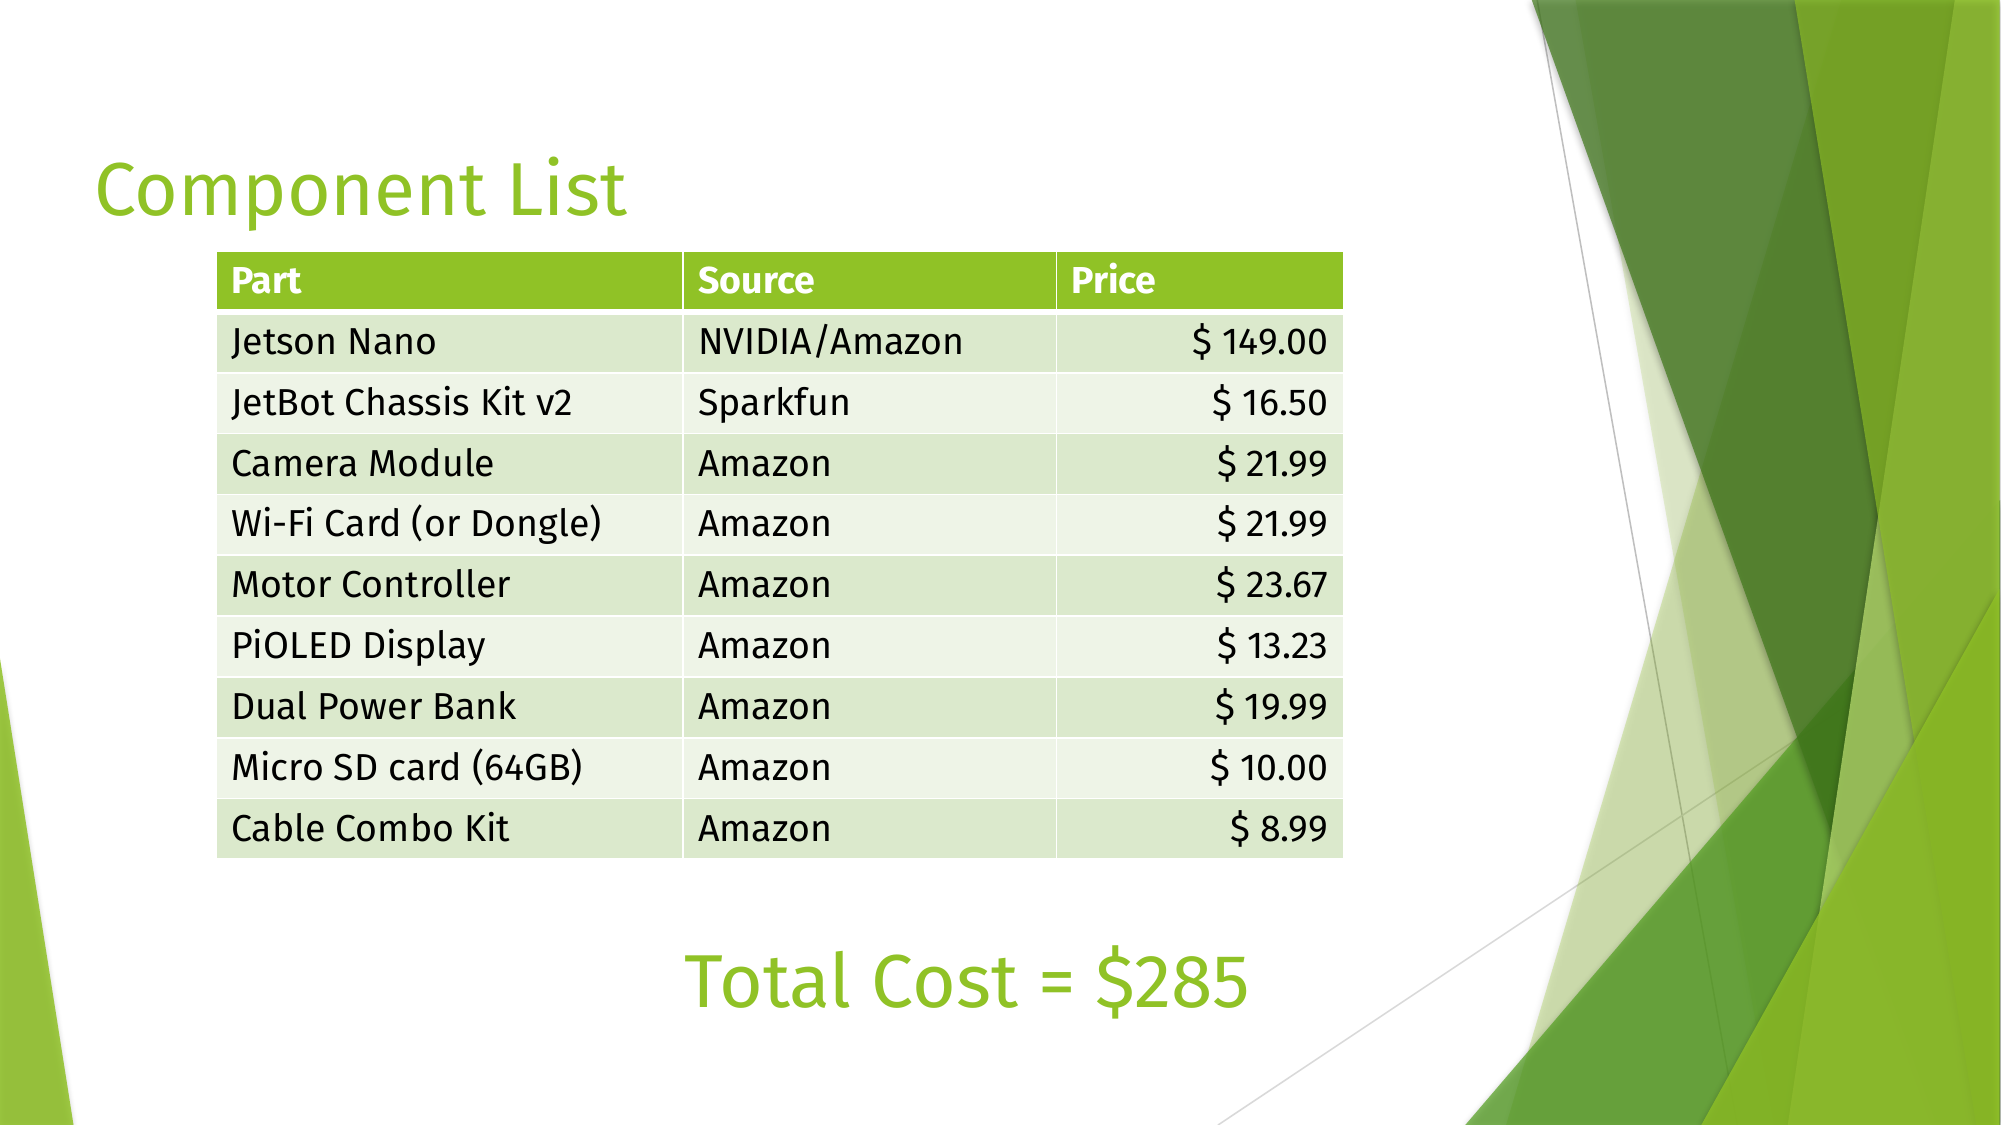

# Component List
| Part | Source | Price |
| --- | --- | --- |
| Jetson Nano | NVIDIA/Amazon | $ 149.00 |
| JetBot Chassis Kit v2 | Sparkfun | $ 16.50 |
| Camera Module | Amazon | $ 21.99 |
| Wi-Fi Card (or Dongle) | Amazon | $ 21.99 |
| Motor Controller | Amazon | $ 23.67 |
| PiOLED Display | Amazon | $ 13.23 |
| Dual Power Bank | Amazon | $ 19.99 |
| Micro SD card (64GB) | Amazon | $ 10.00 |
| Cable Combo Kit | Amazon | $ 8.99 |
Total Cost = $285